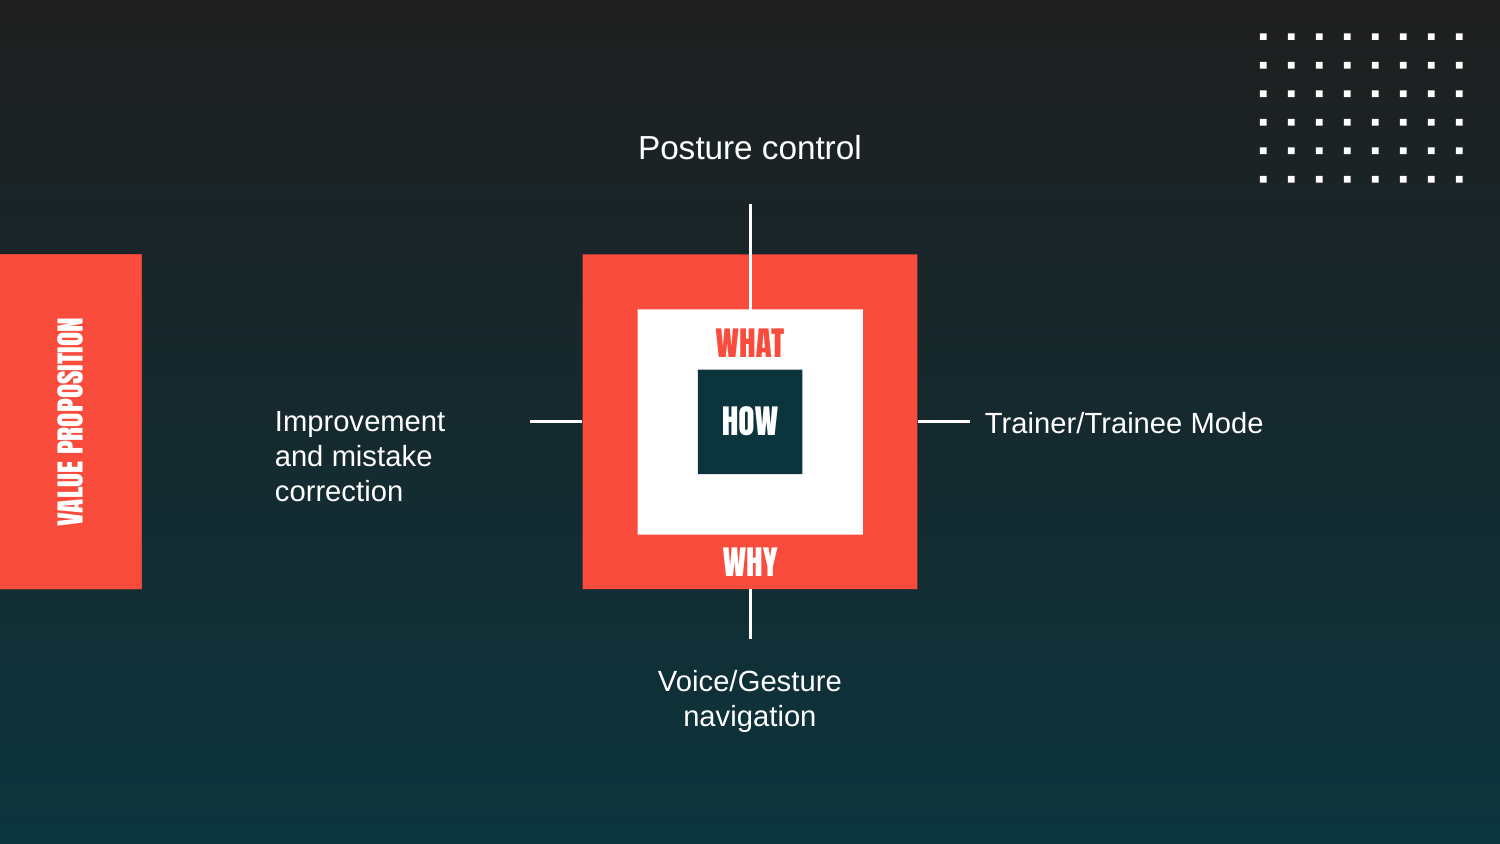

Posture control

WHAT

Trainer/Trainee Mode

# VALUE PROPOSITION
Improvement and mistake correction
HOW
WHY
Voice/Gesture navigation